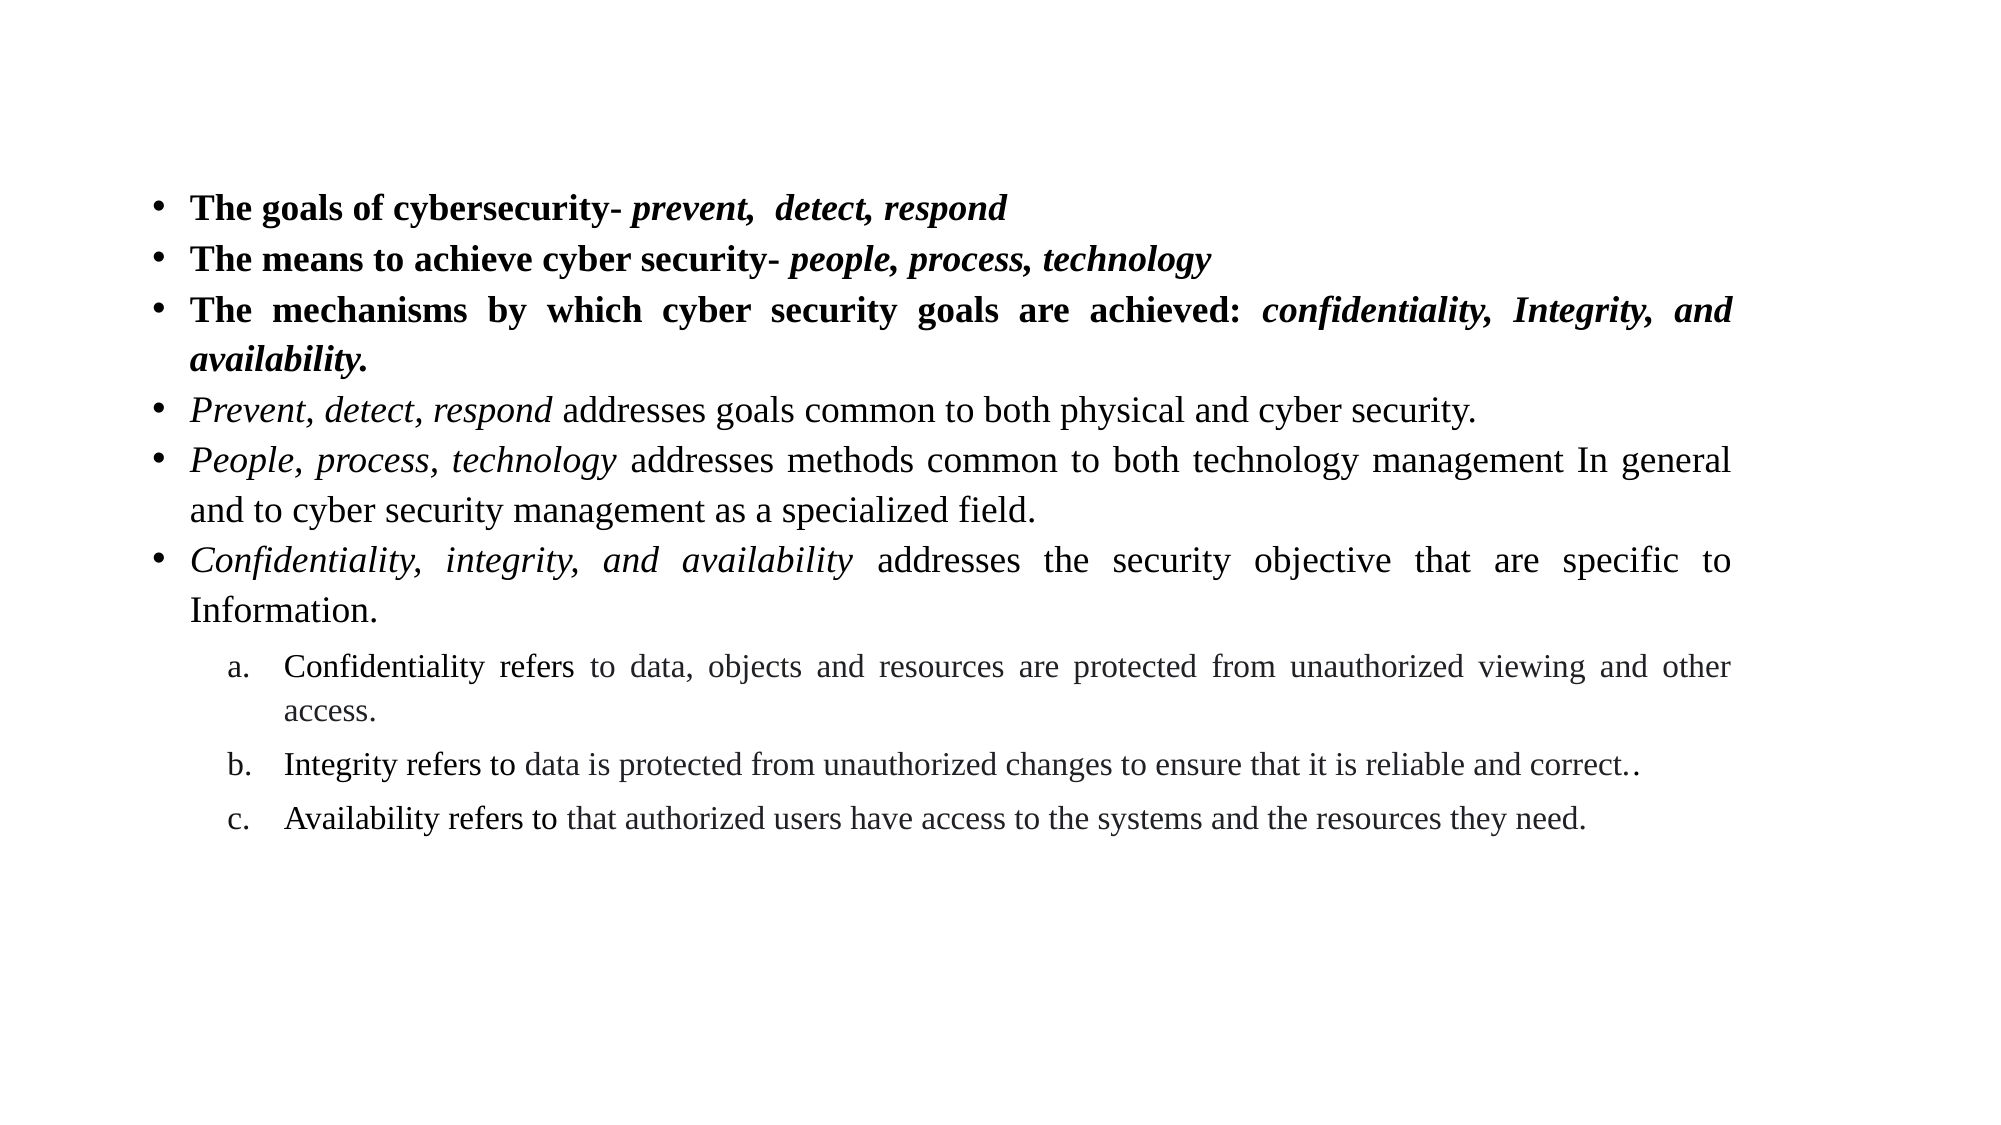

The goals of cybersecurity- prevent,  detect, respond
The means to achieve cyber security- people, process, technology
The mechanisms by which cyber security goals are achieved: confidentiality, Integrity, and availability.
Prevent, detect, respond addresses goals common to both physical and cyber security.
People, process, technology addresses methods common to both technology management In general and to cyber security management as a specialized field.
Confidentiality, integrity, and availability addresses the security objective that are specific to Information.
Confidentiality refers to data, objects and resources are protected from unauthorized viewing and other access.
Integrity refers to data is protected from unauthorized changes to ensure that it is reliable and correct..
Availability refers to that authorized users have access to the systems and the resources they need.